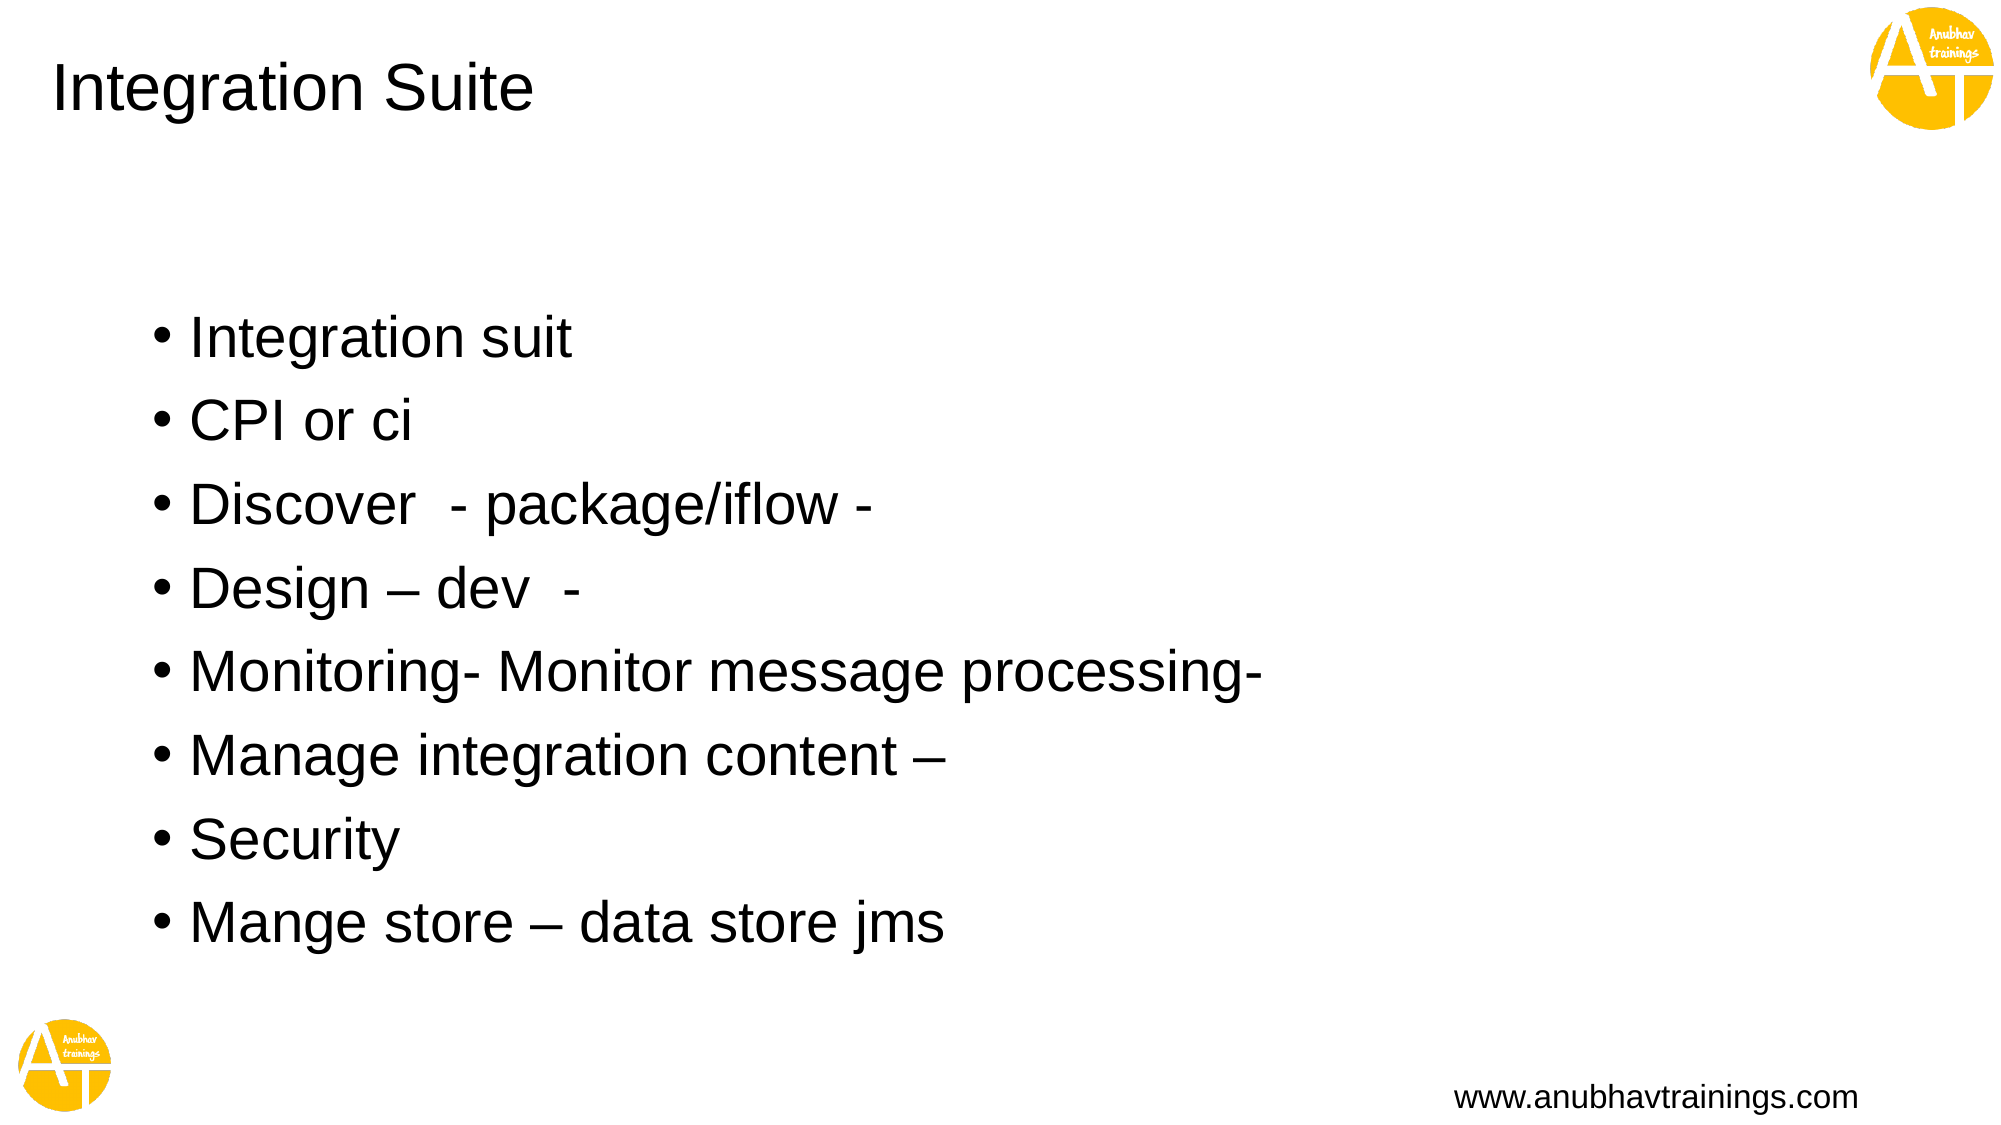

# Integration Suite
Integration suit
CPI or ci
Discover  - package/iflow -
Design – dev  -
Monitoring- Monitor message processing-
Manage integration content –
Security
Mange store – data store jms

www.anubhavtrainings.com